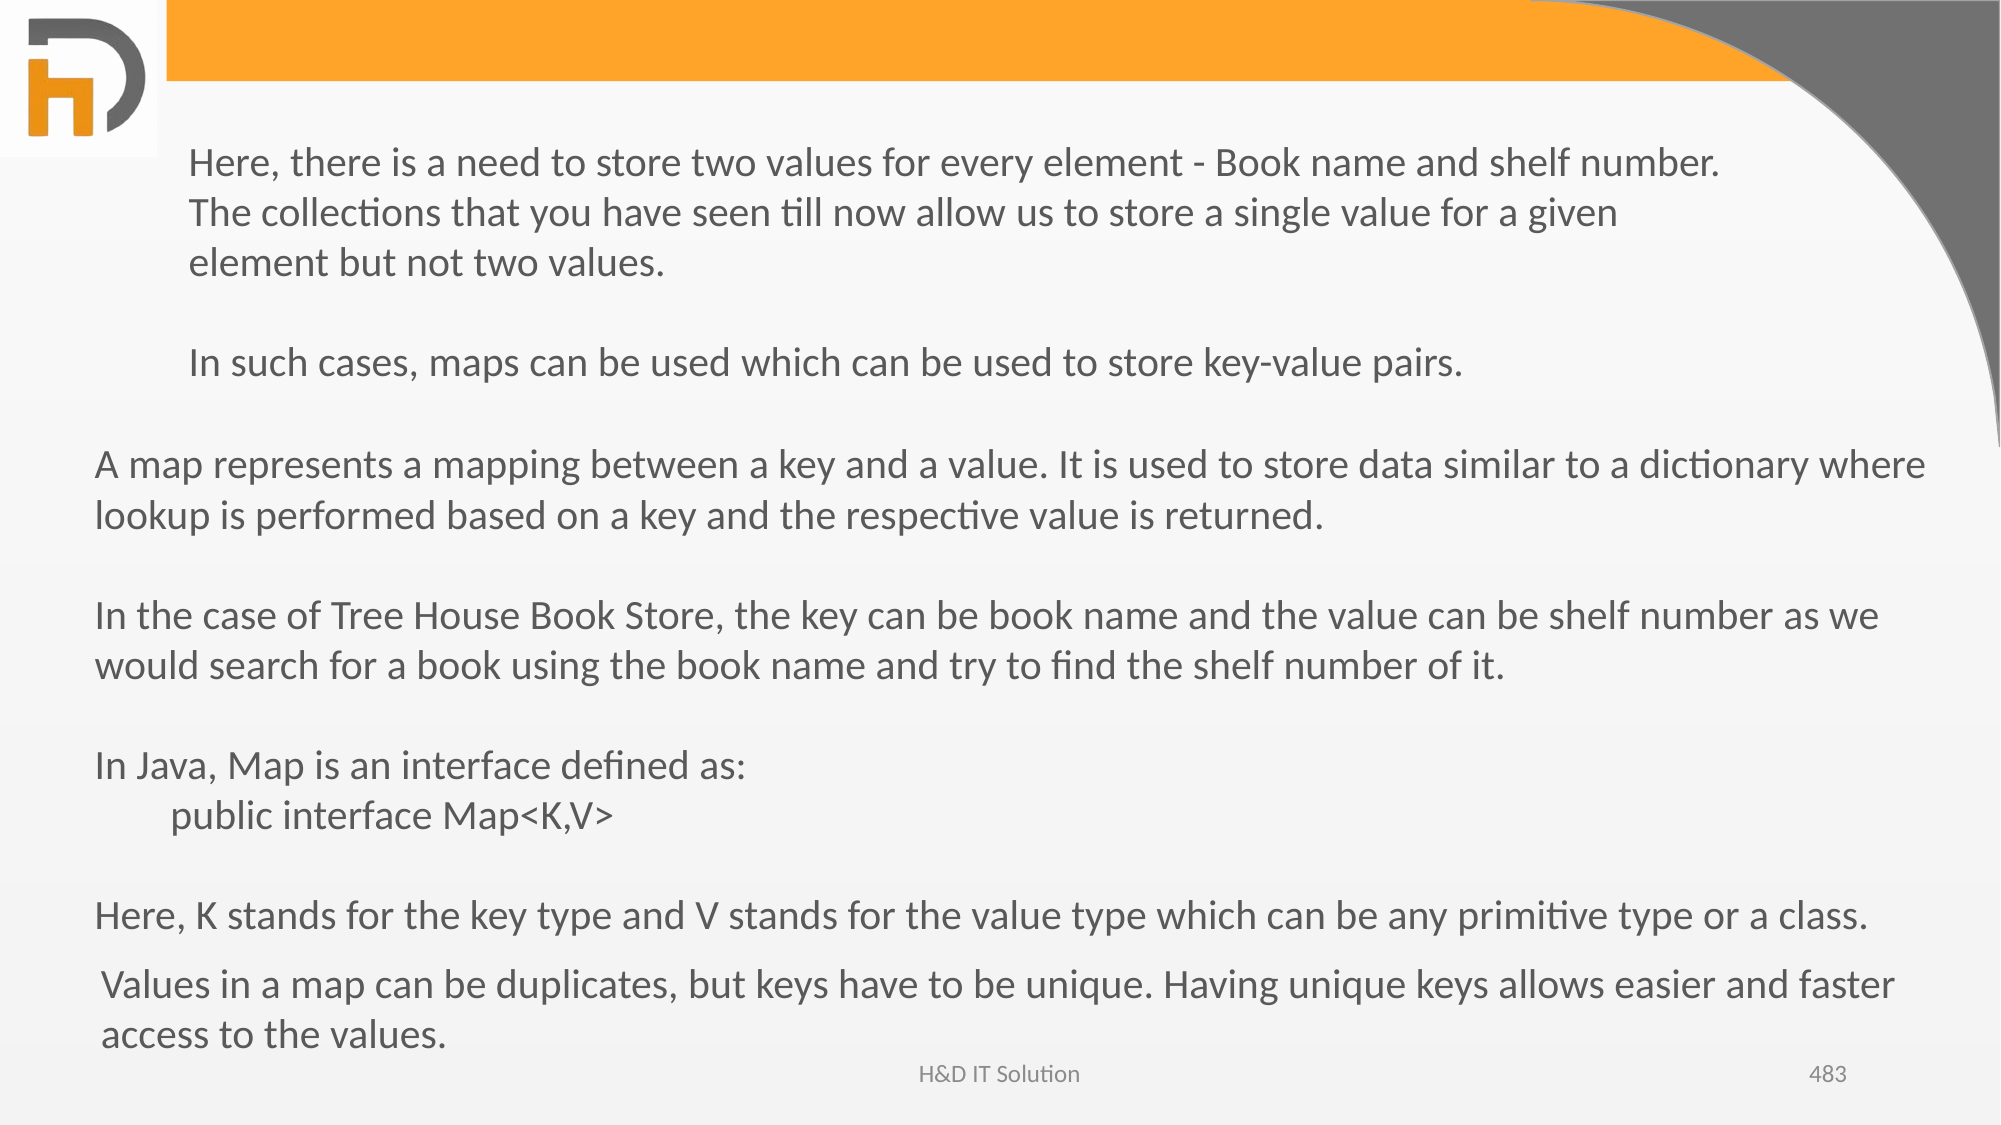

Here, there is a need to store two values for every element - Book name and shelf number.
The collections that you have seen till now allow us to store a single value for a given element but not two values.

In such cases, maps can be used which can be used to store key-value pairs.
A map represents a mapping between a key and a value. It is used to store data similar to a dictionary where lookup is performed based on a key and the respective value is returned.

In the case of Tree House Book Store, the key can be book name and the value can be shelf number as we would search for a book using the book name and try to find the shelf number of it.

In Java, Map is an interface defined as:
        public interface Map<K,V>

Here, K stands for the key type and V stands for the value type which can be any primitive type or a class.
Values in a map can be duplicates, but keys have to be unique. Having unique keys allows easier and faster access to the values.
H&D IT Solution
483